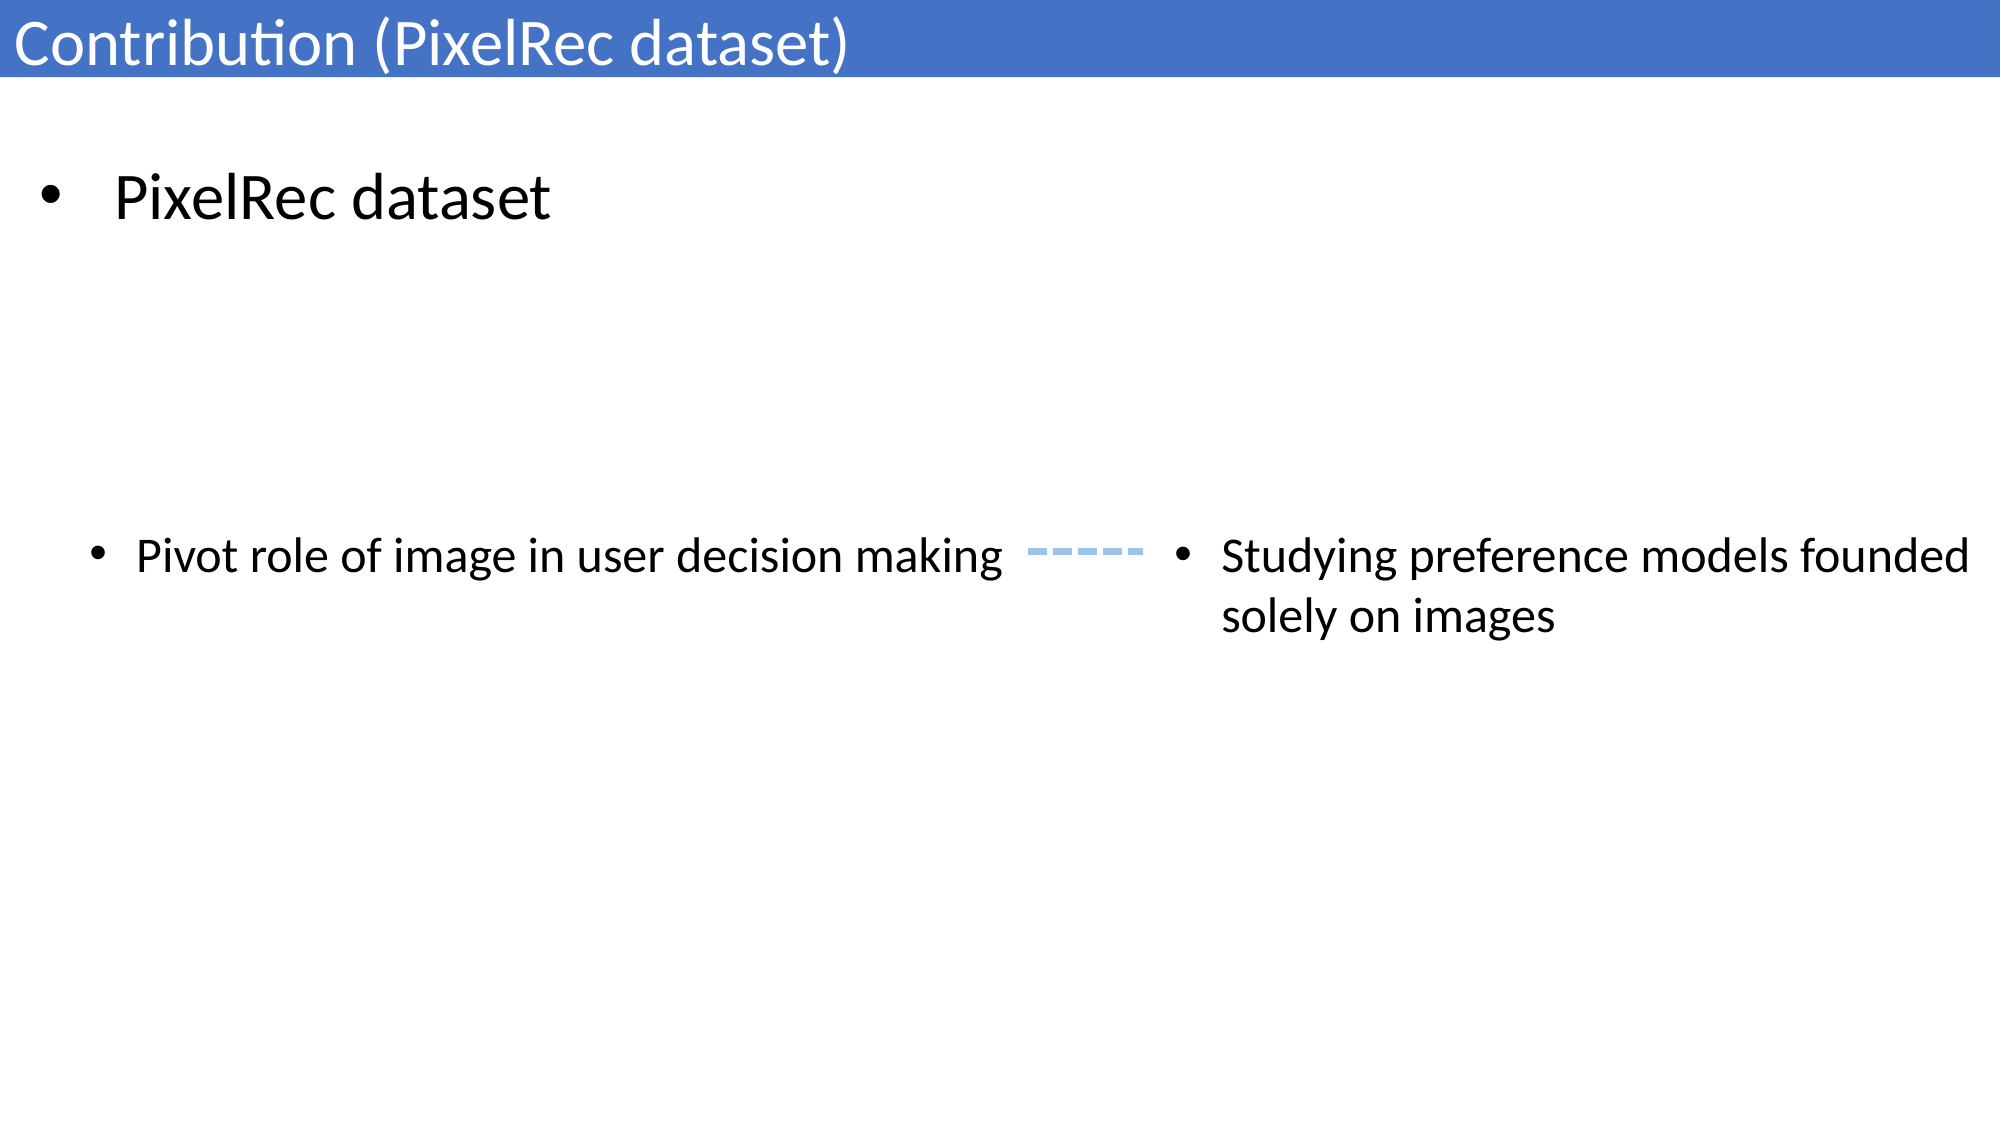

Contribution (PixelRec dataset)
PixelRec dataset

Pivot role of image in user decision making
Studying preference models founded solely on images